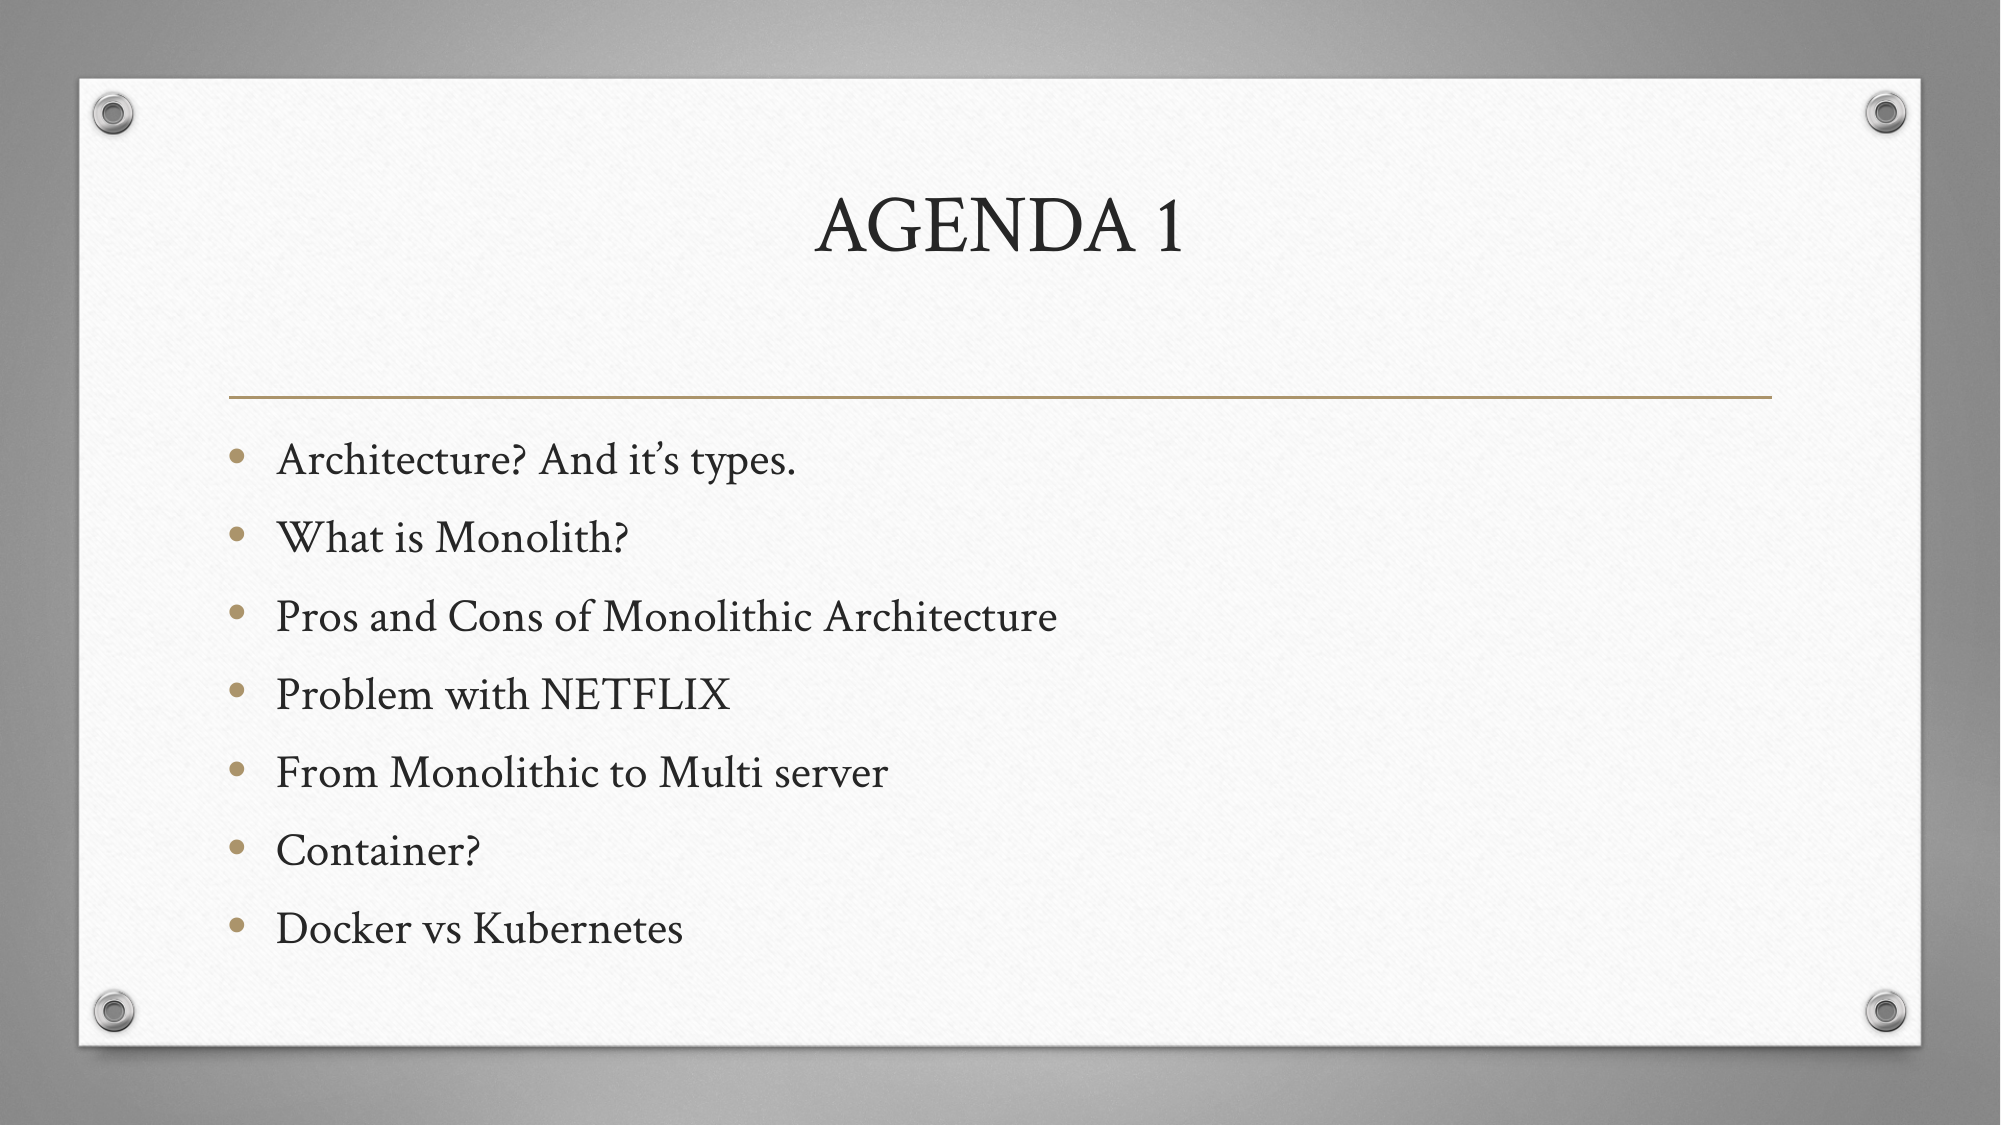

# AGENDA 1
Architecture? And it’s types.
What is Monolith?
Pros and Cons of Monolithic Architecture
Problem with NETFLIX
From Monolithic to Multi server
Container?
Docker vs Kubernetes